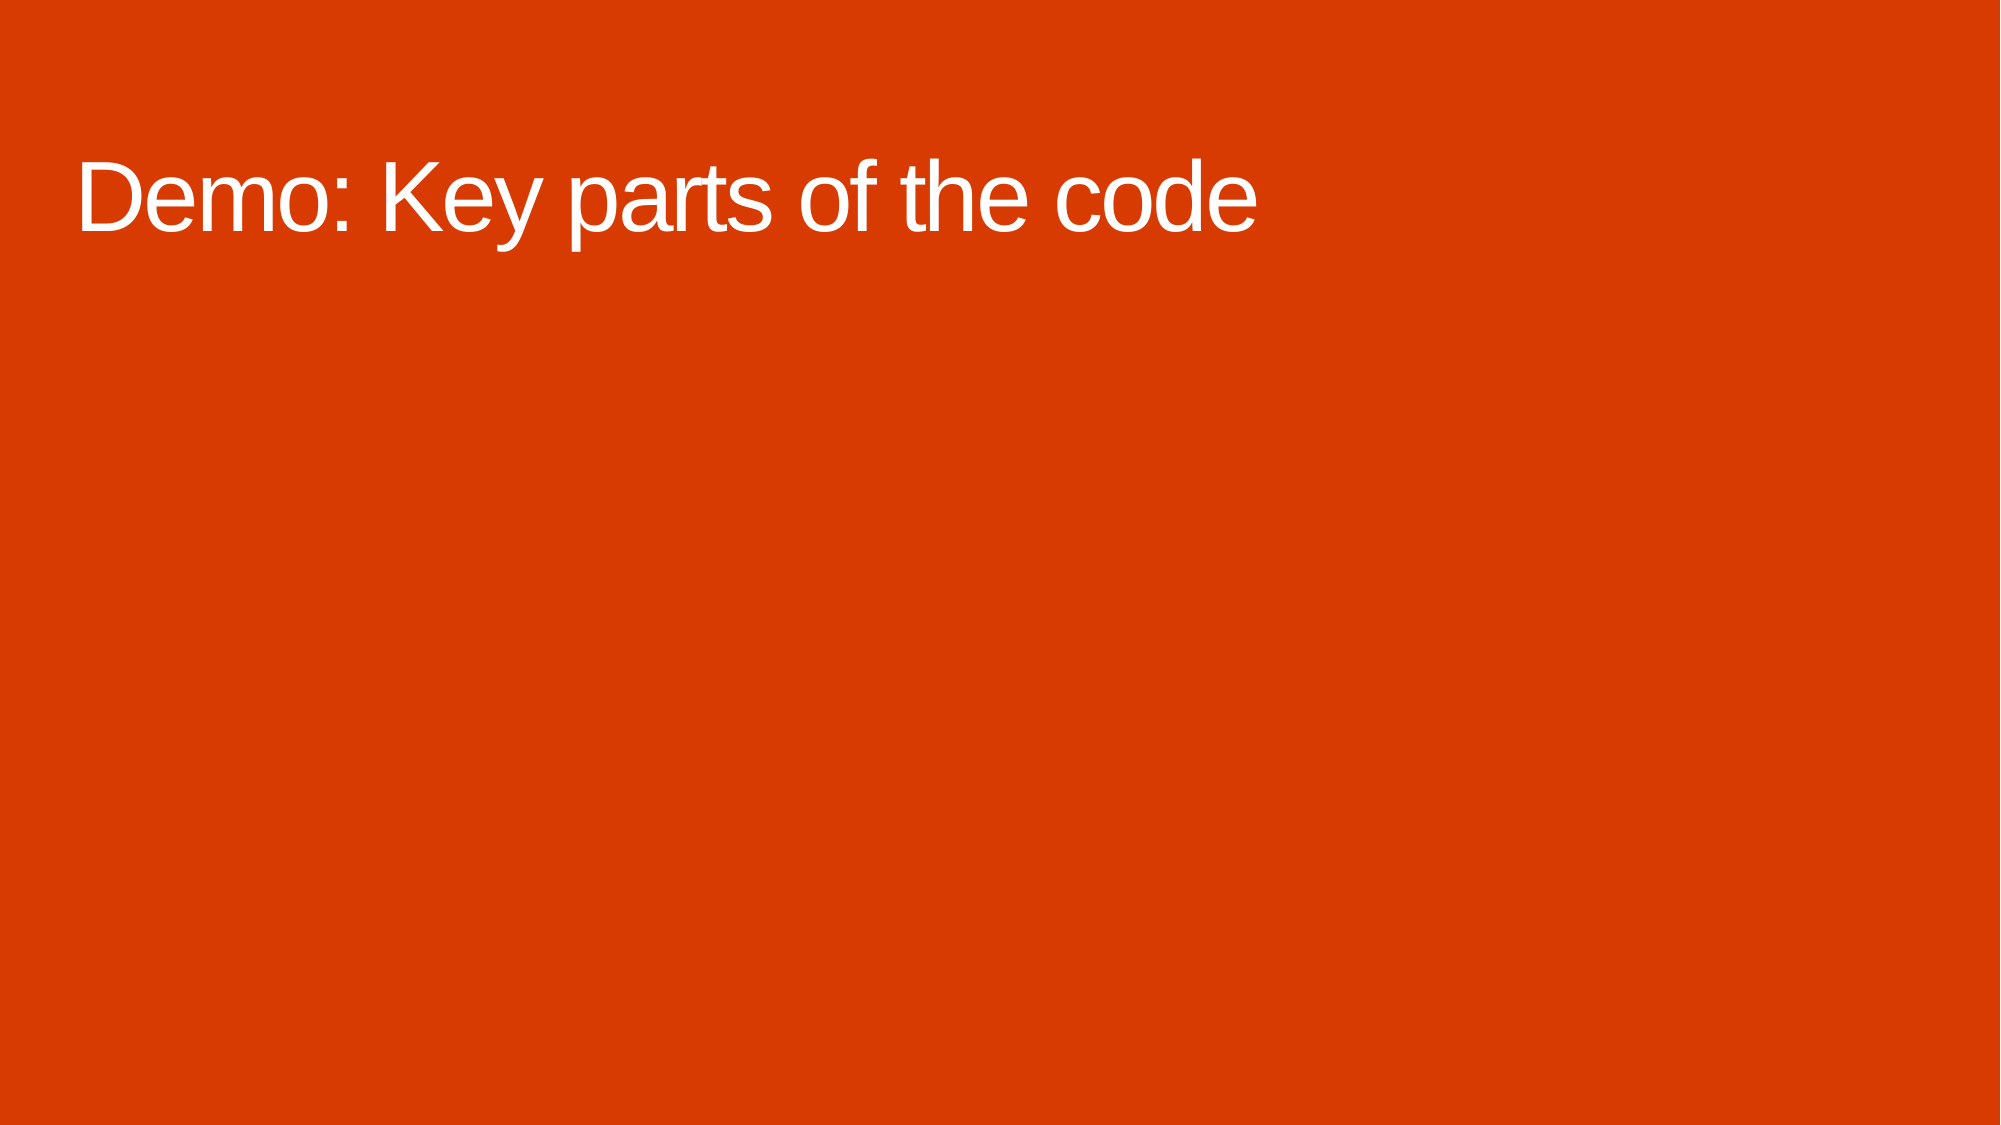

# Demo: Key parts of the code